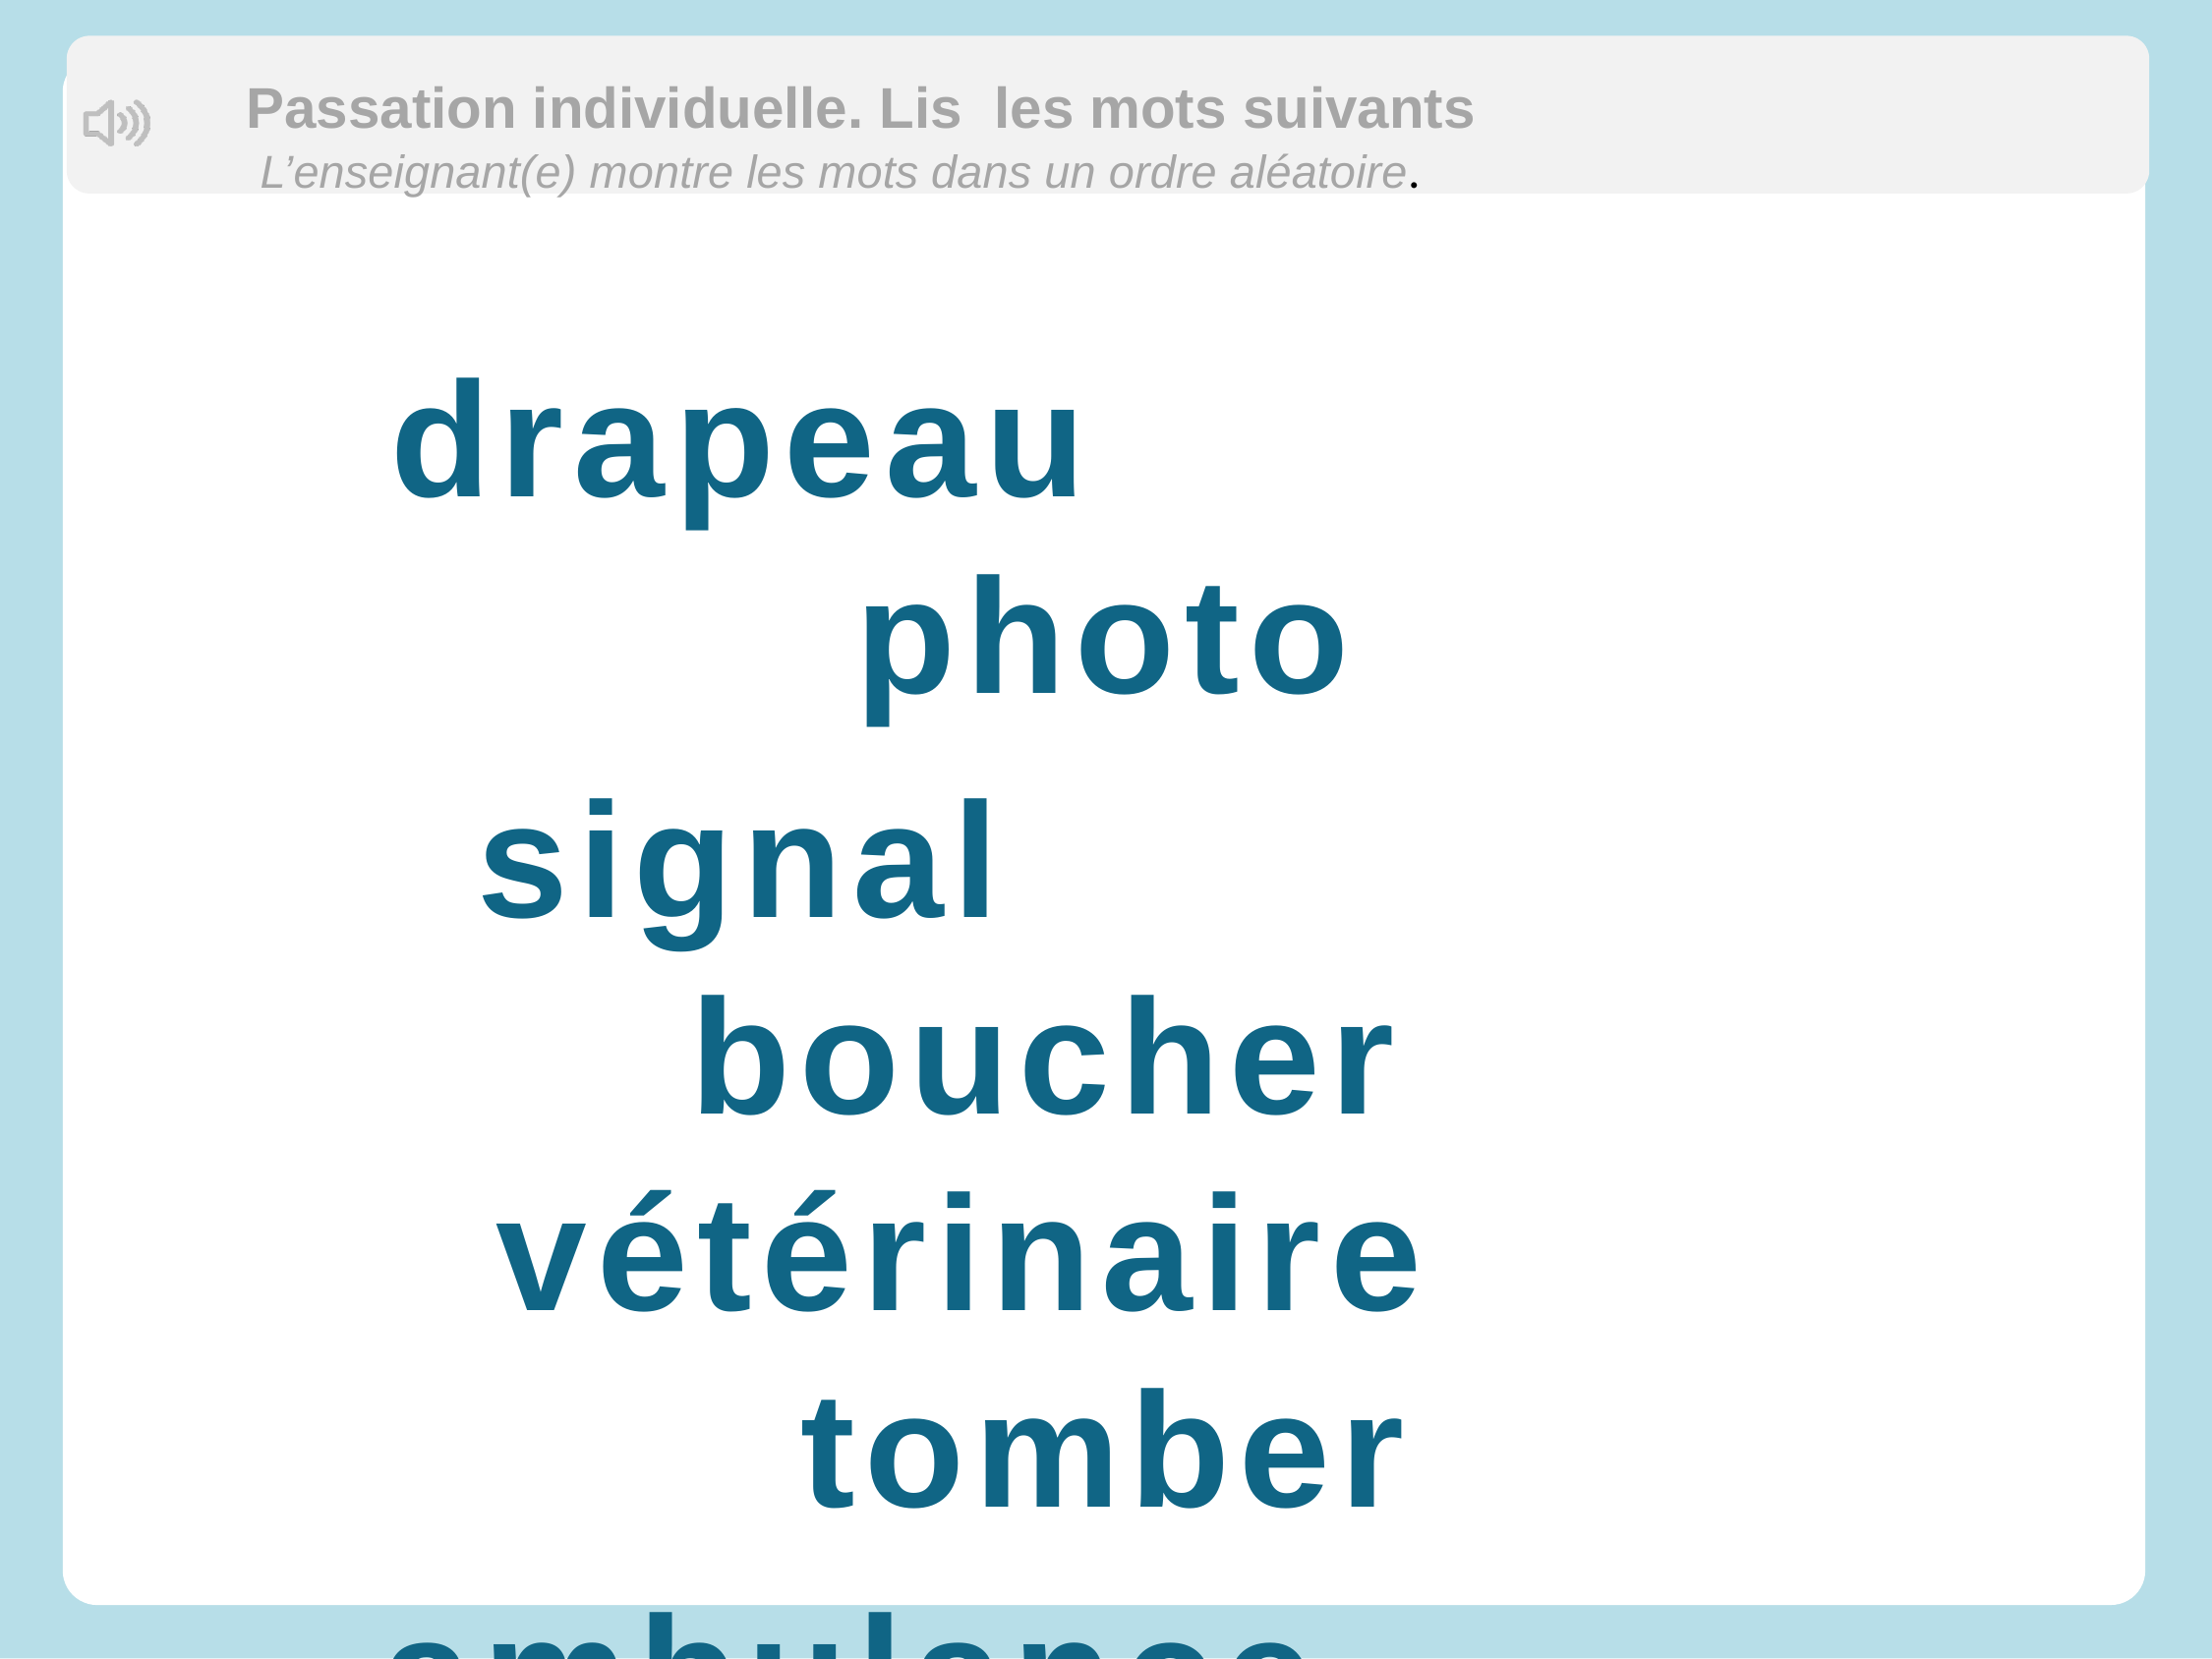

Passation individuelle. Lis  les mots suivants
 L’enseignant(e) montre les mots dans un ordre aléatoire.

drapeau              photo
signal              boucher   vétérinaire      tomber
ambulance          réveil
malin              dentiste